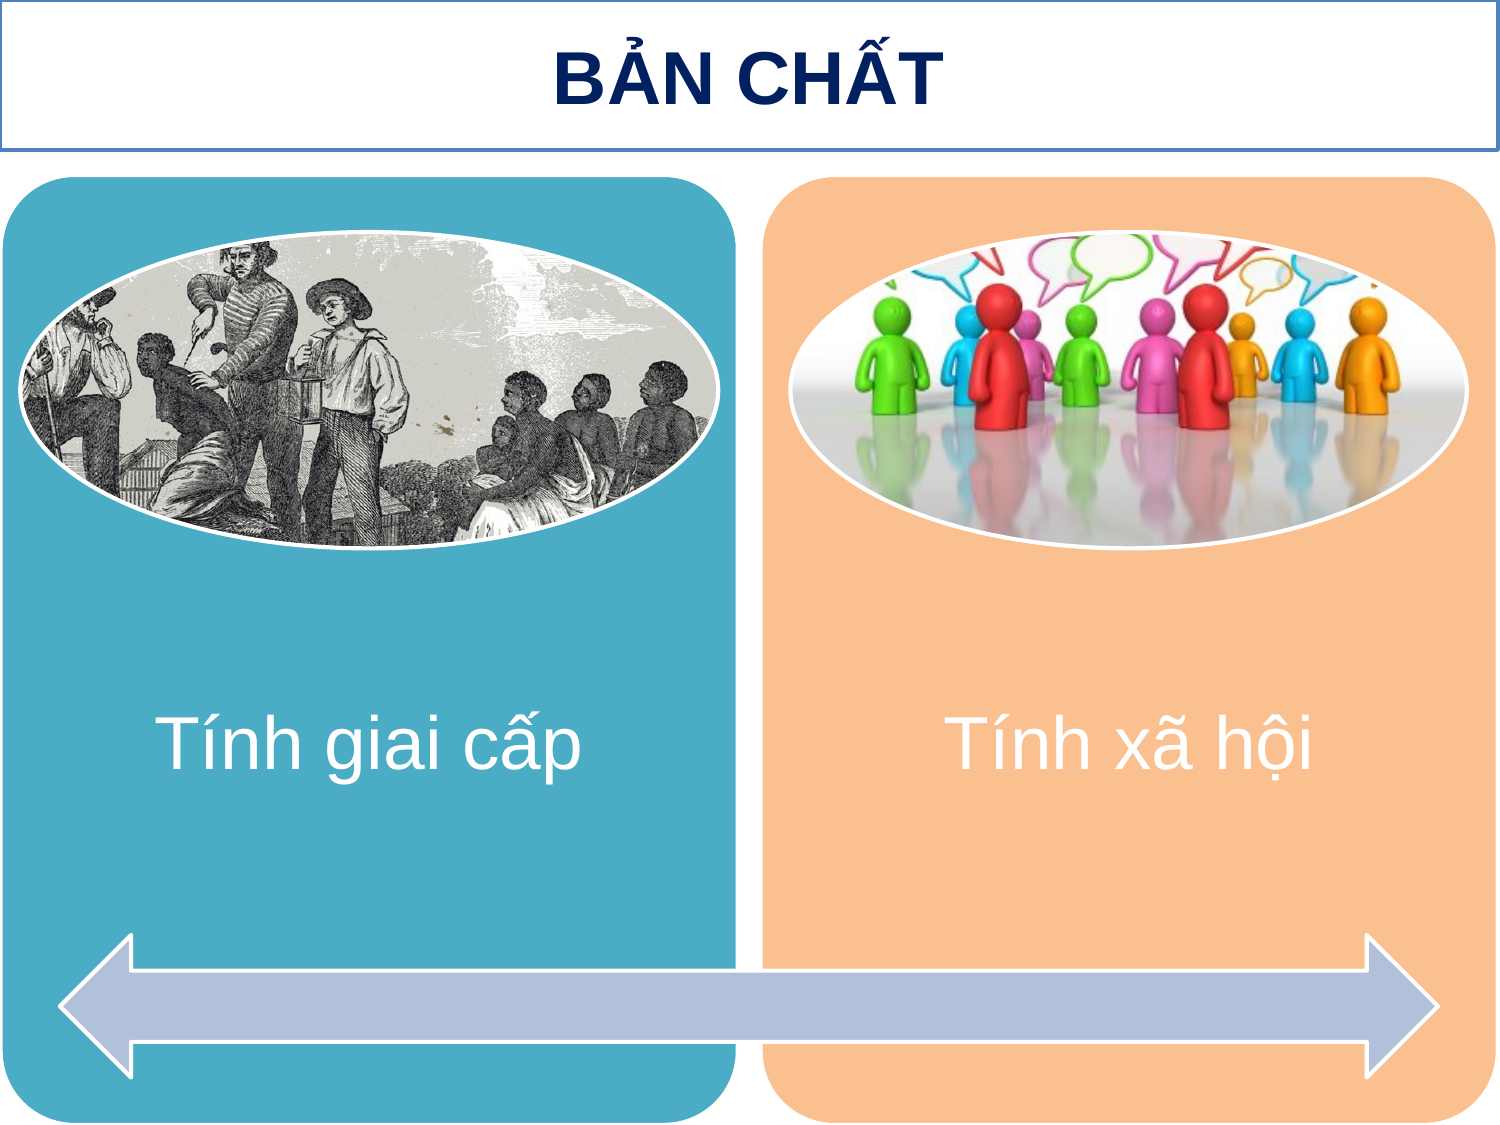

BẢN CHẤT
dấu hiệu vi phạm pháp luật
Tính giai cấp
Tính xã hội